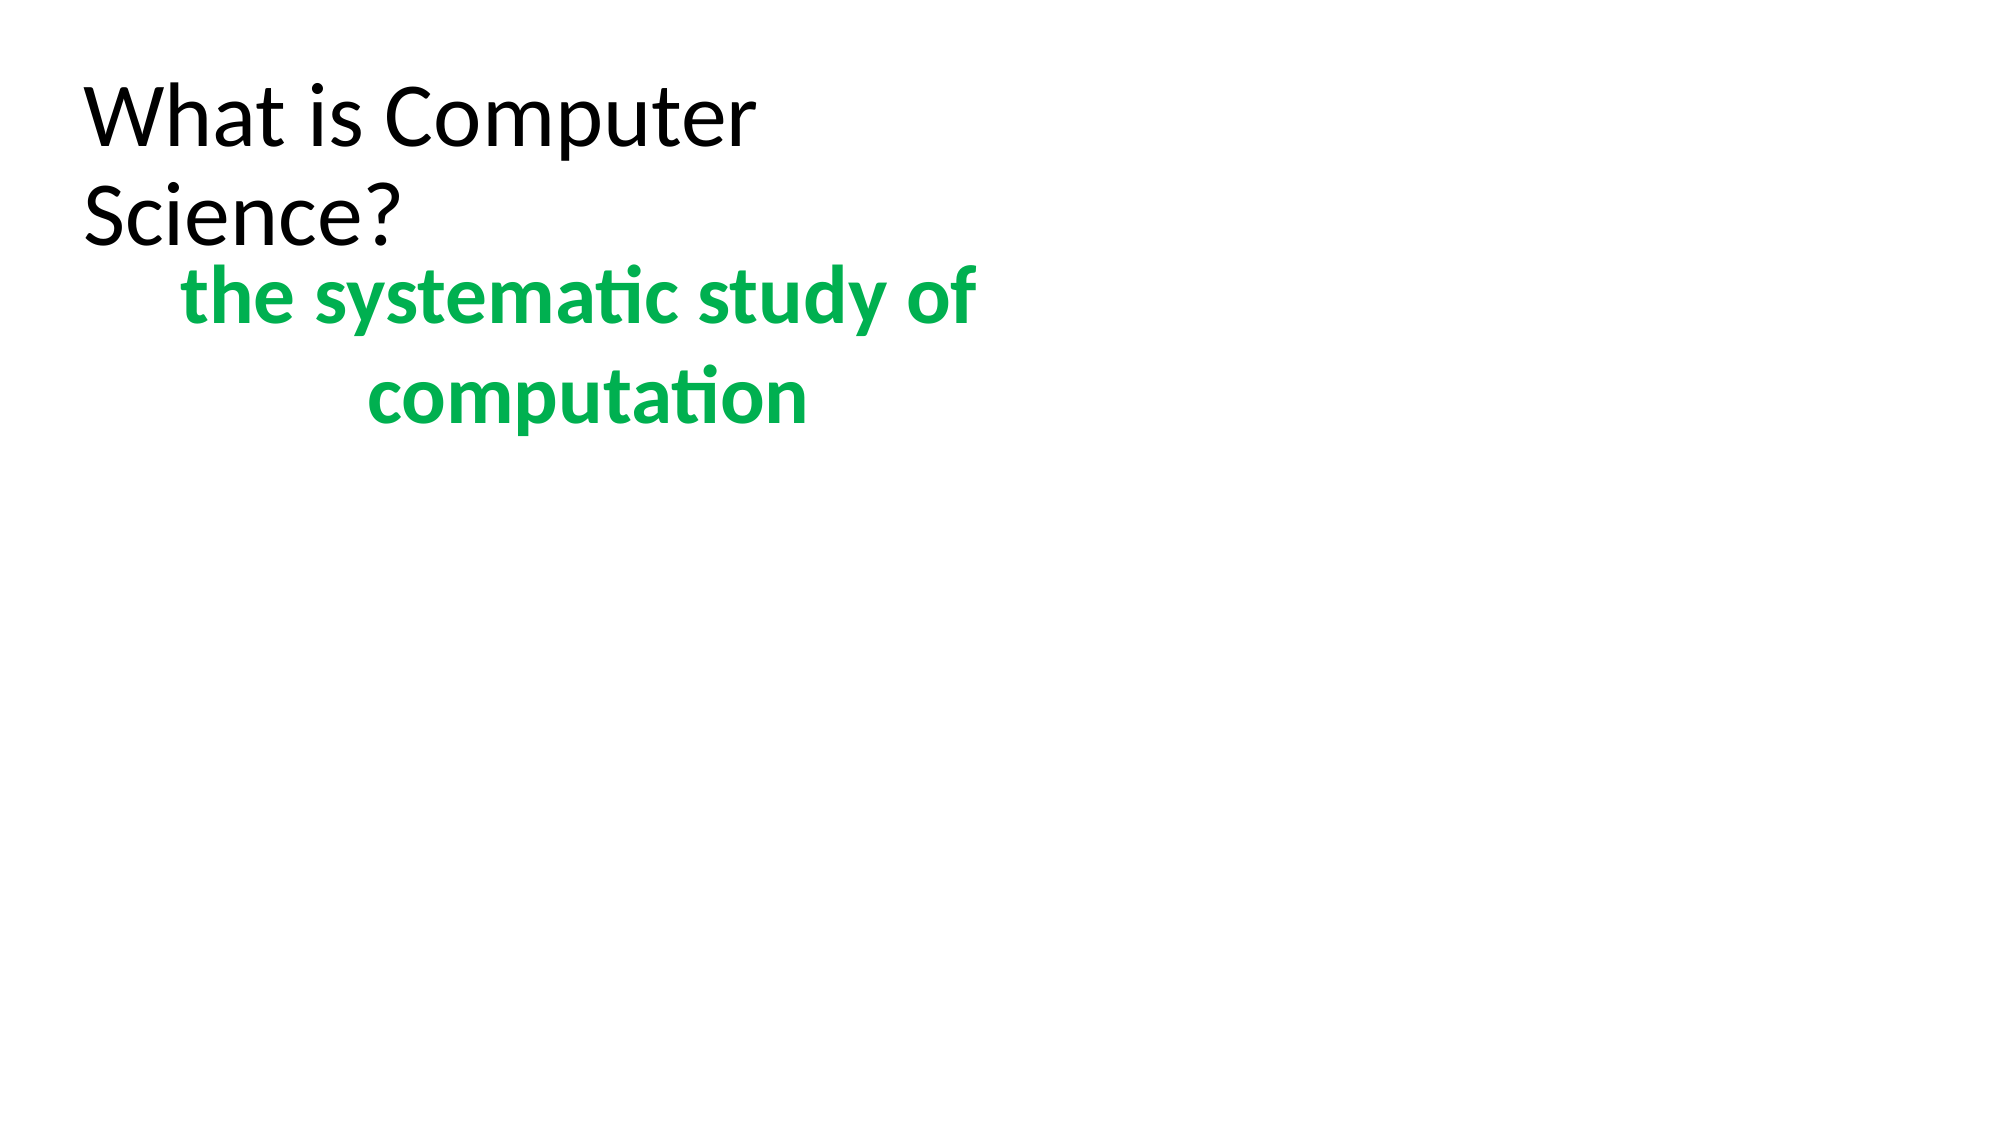

# What is Computer Science?
the systematic study of
computation